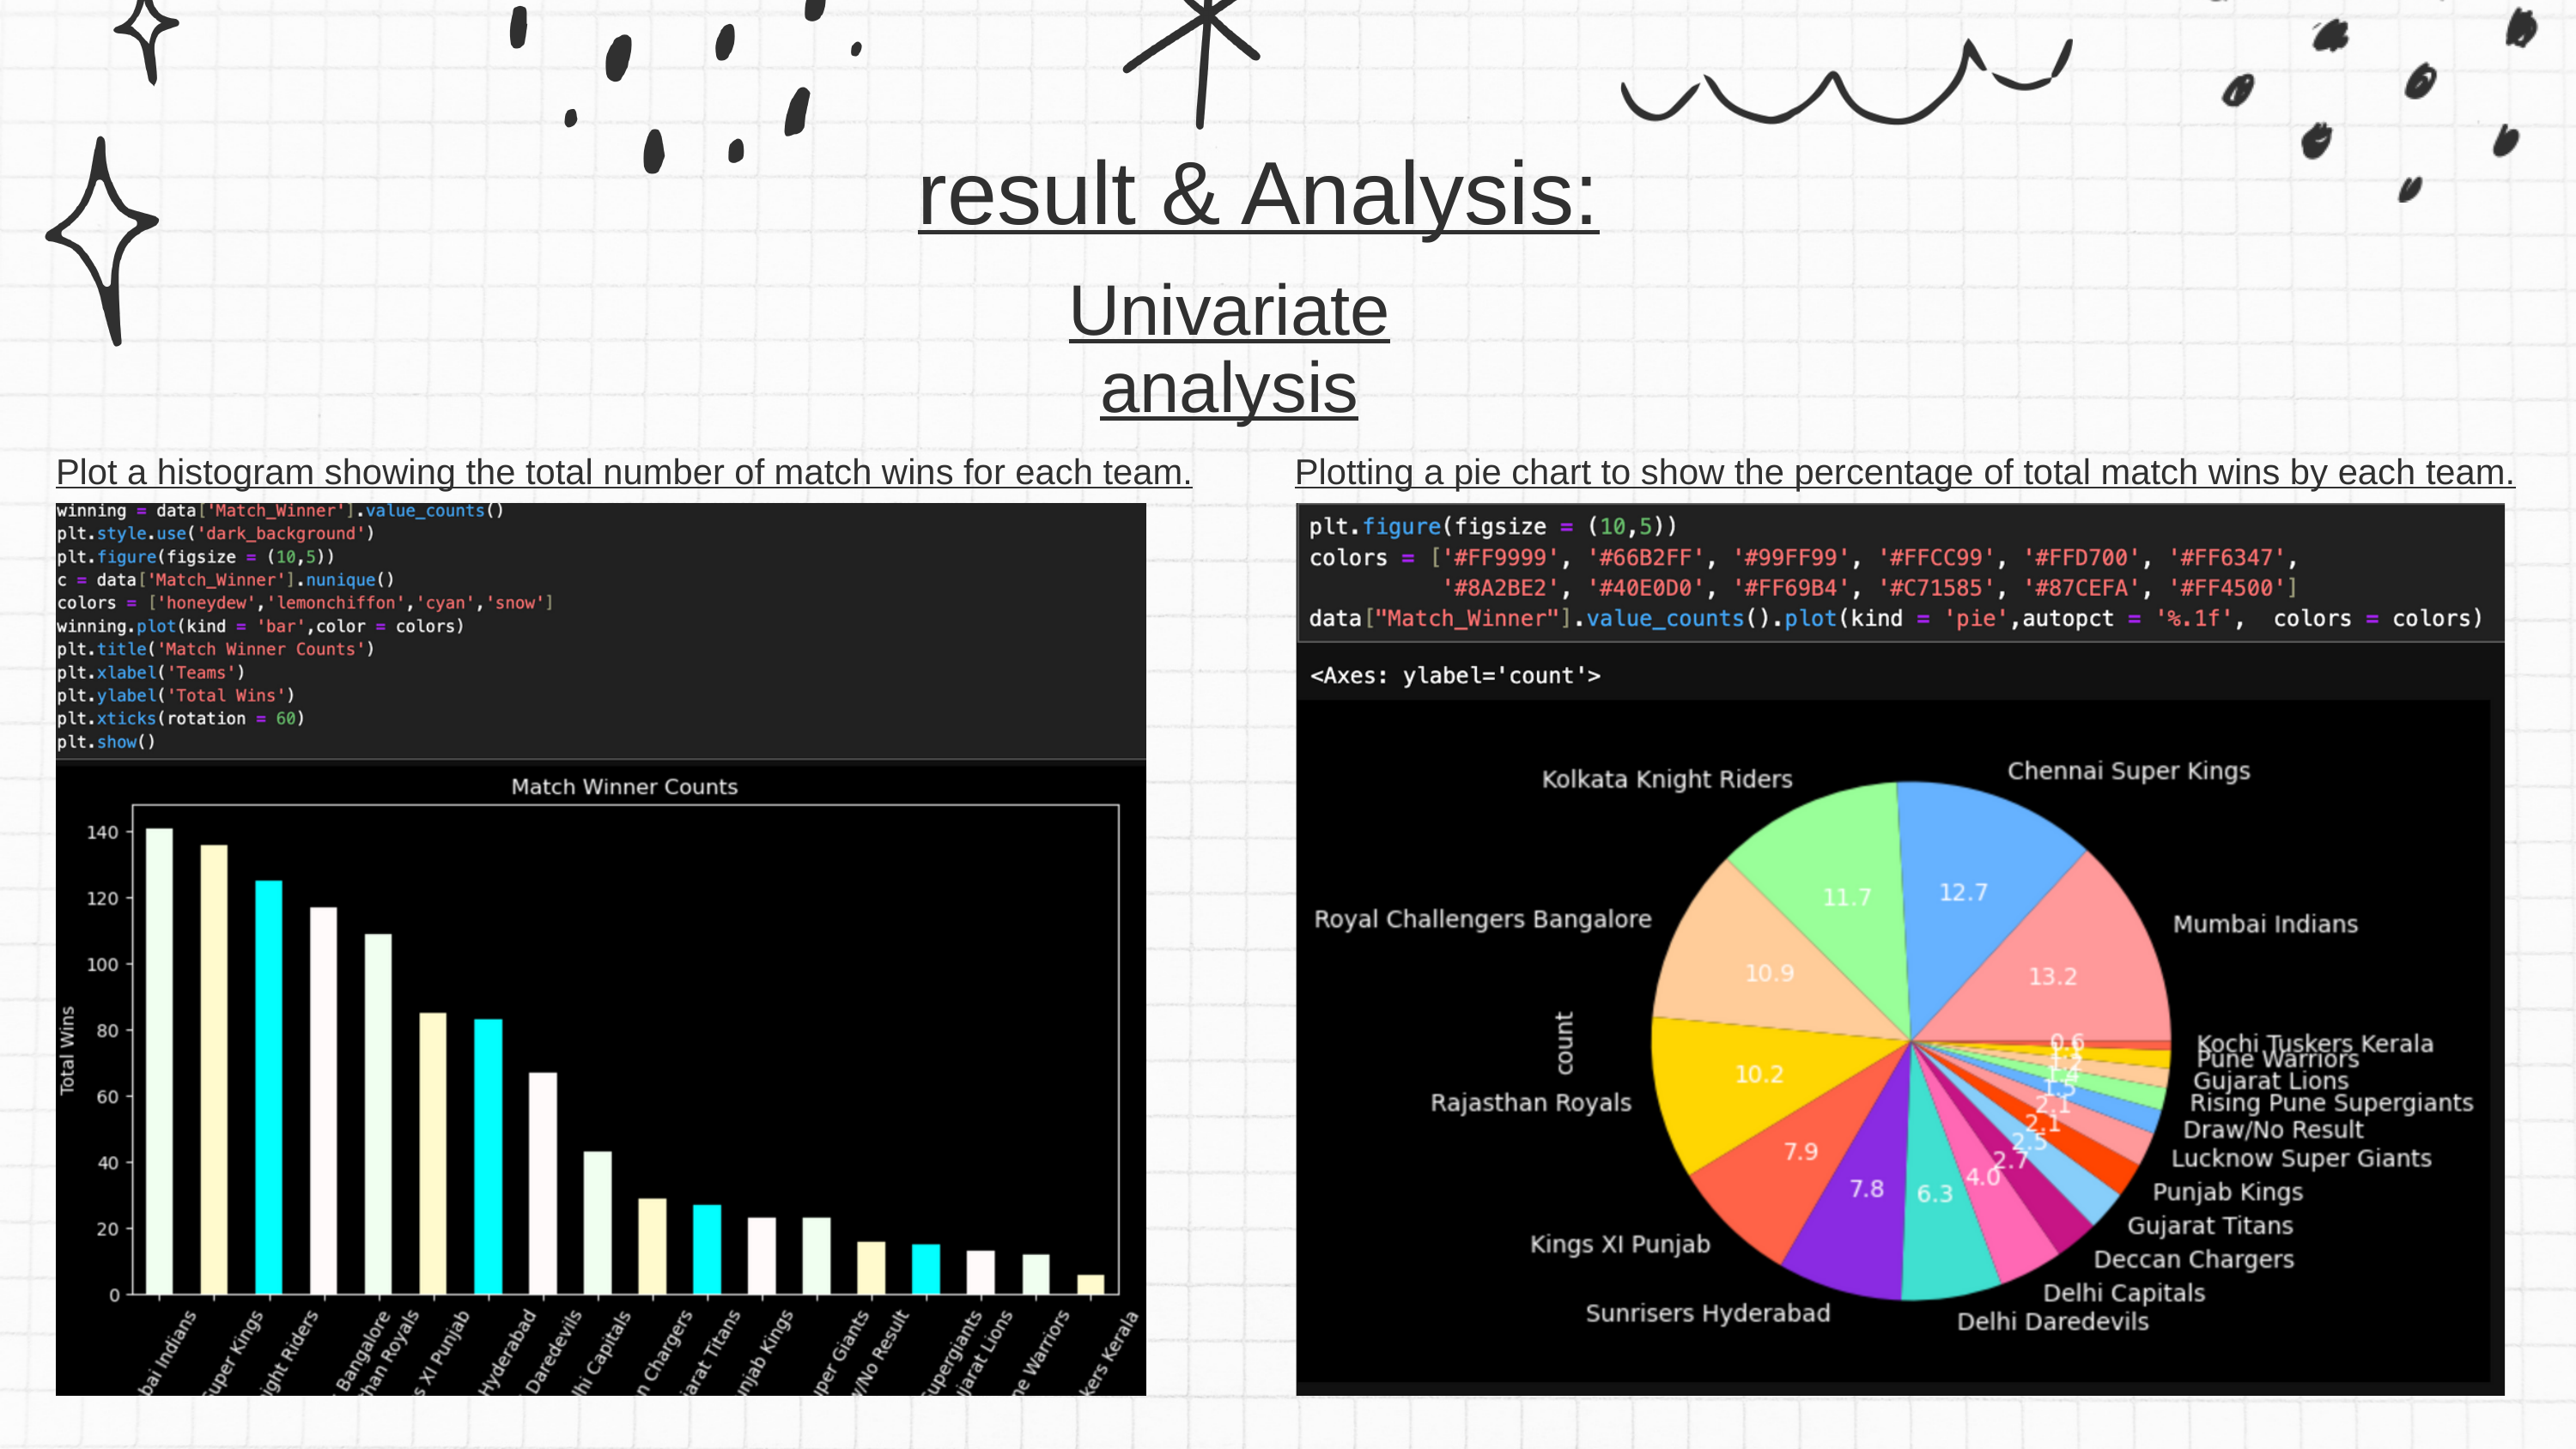

result & Analysis:
Univariate analysis
Plot a histogram showing the total number of match wins for each team.
Plotting a pie chart to show the percentage of total match wins by each team.